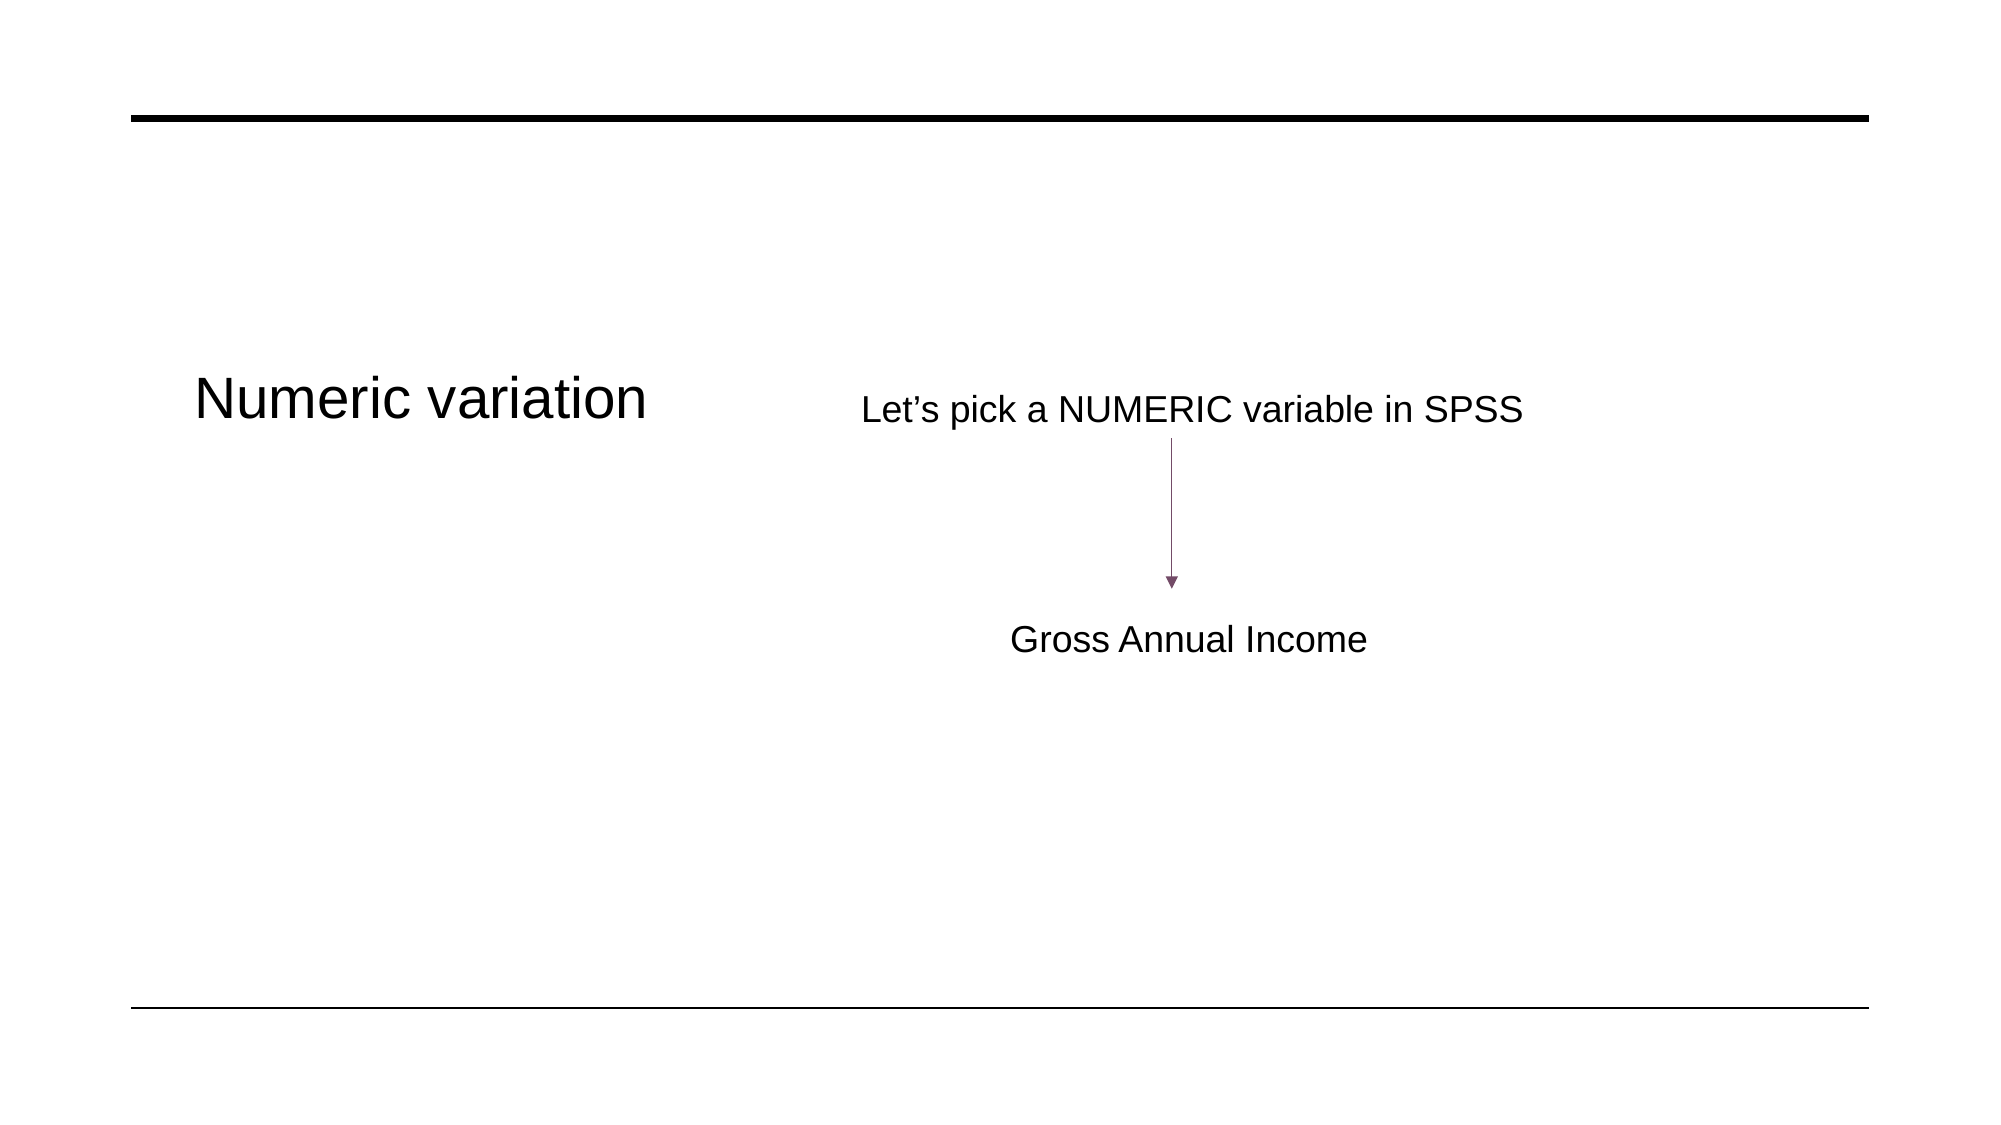

Numeric variation
Let’s pick a NUMERIC variable in SPSS
Gross Annual Income